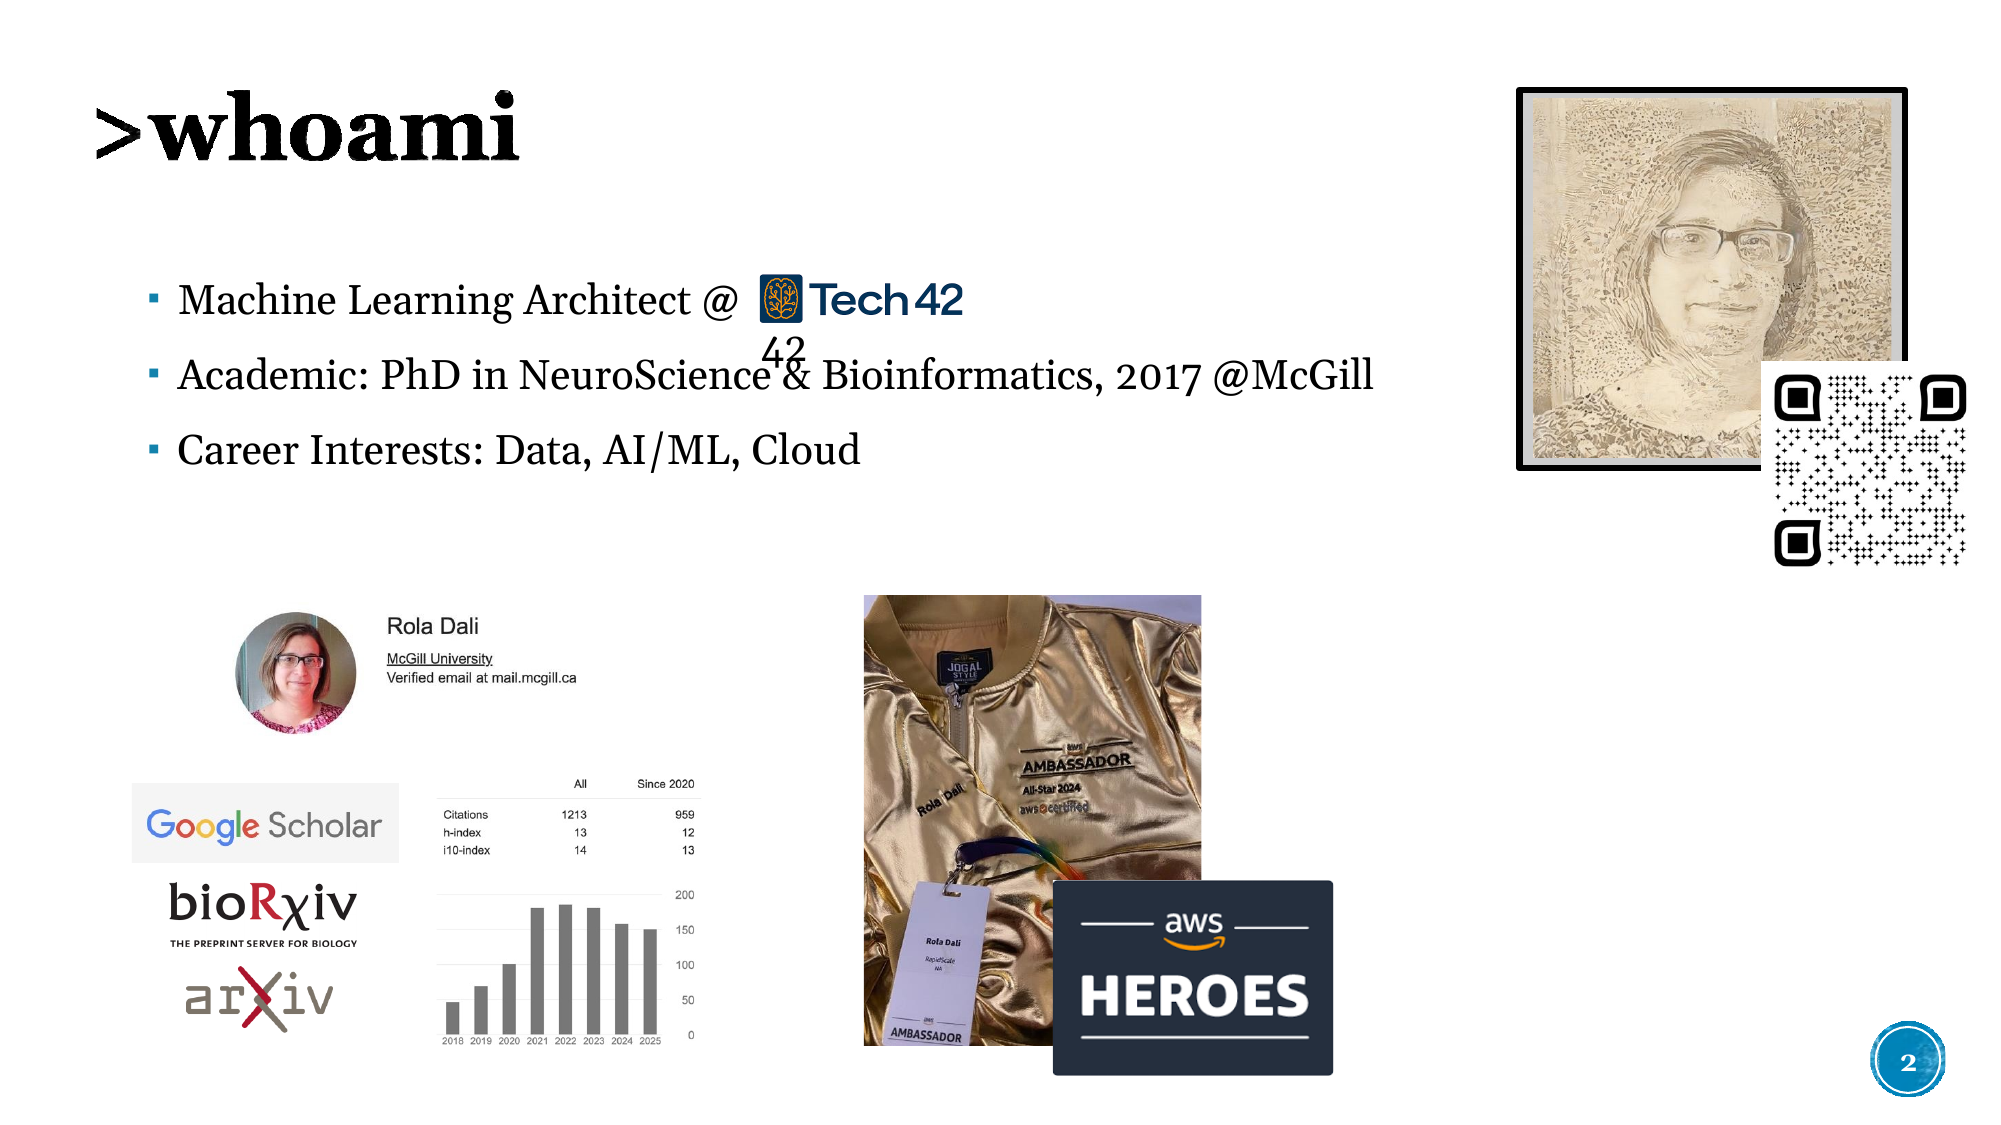

# whoami

A picture containing human face, portrait, person, sketch

Description automatically generated

Machine Learning Architect @
Academic: PhD in NeuroScience & Bioinformatics, 2017 @McGill
Career Interests: Data, AI/ML, Cloud

Tech 42

A qr code with black squares and
stars

AI-generated content may be  incorrect.

2